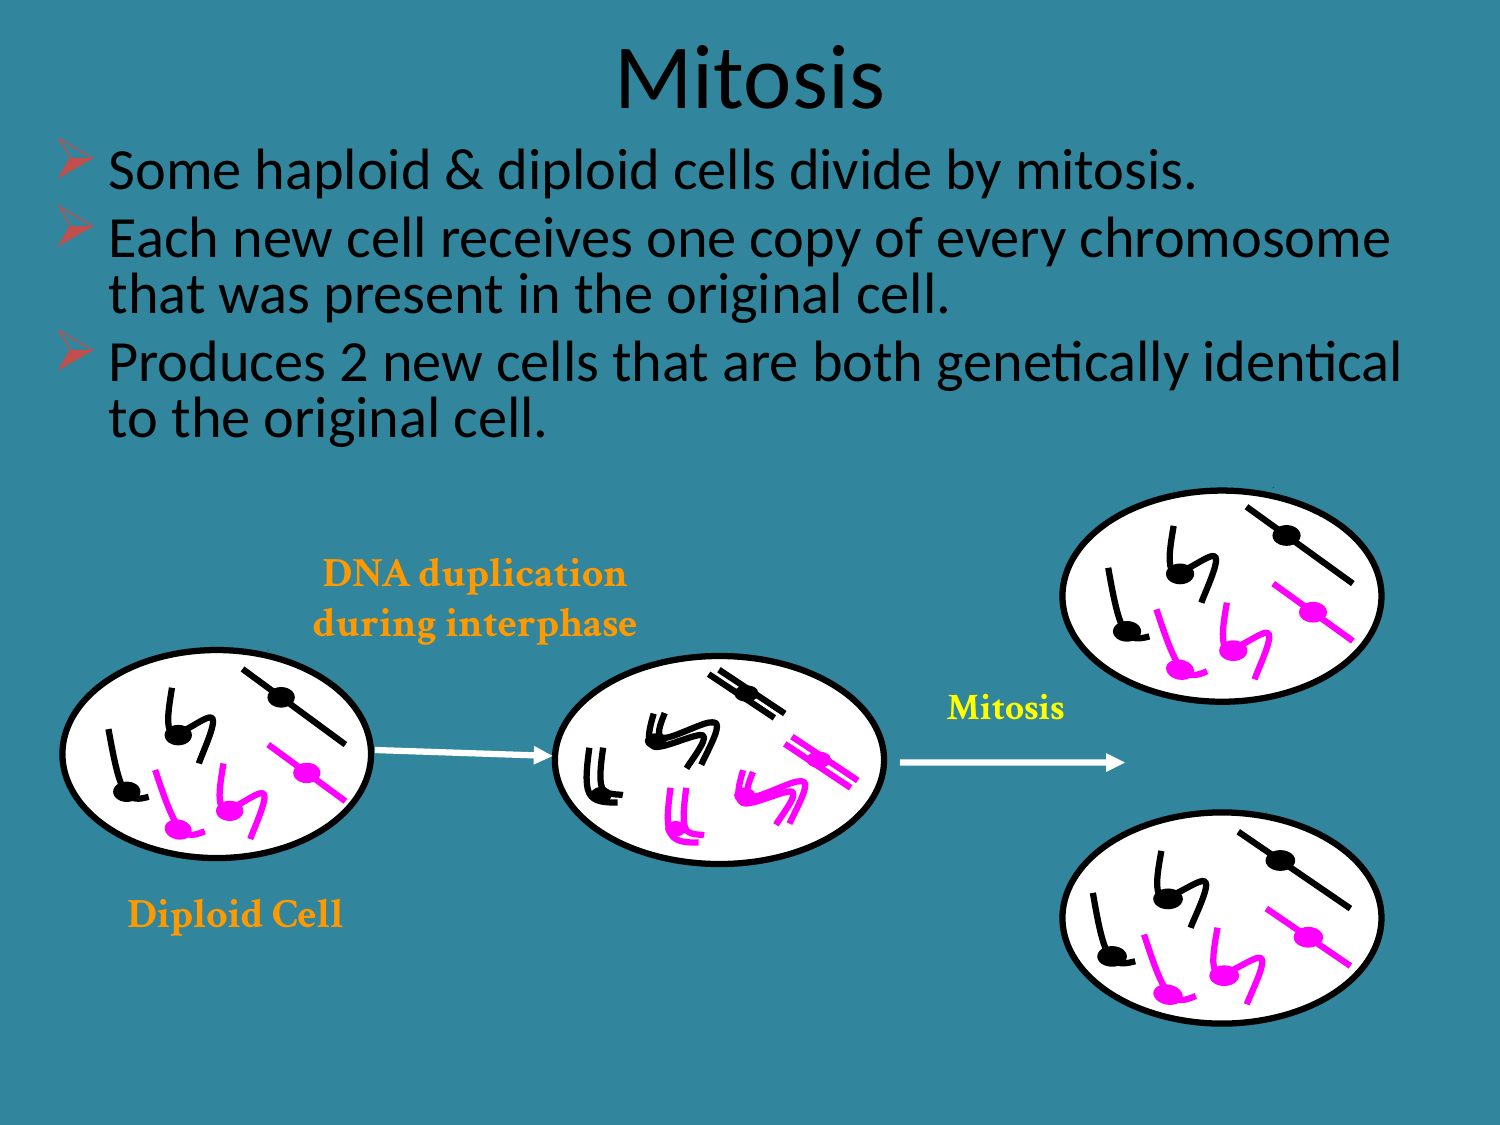

# Mitosis
Some haploid & diploid cells divide by mitosis.
Each new cell receives one copy of every chromosome that was present in the original cell.
Produces 2 new cells that are both genetically identical to the original cell.

DNA duplication during interphase

Mitosis

Diploid Cell